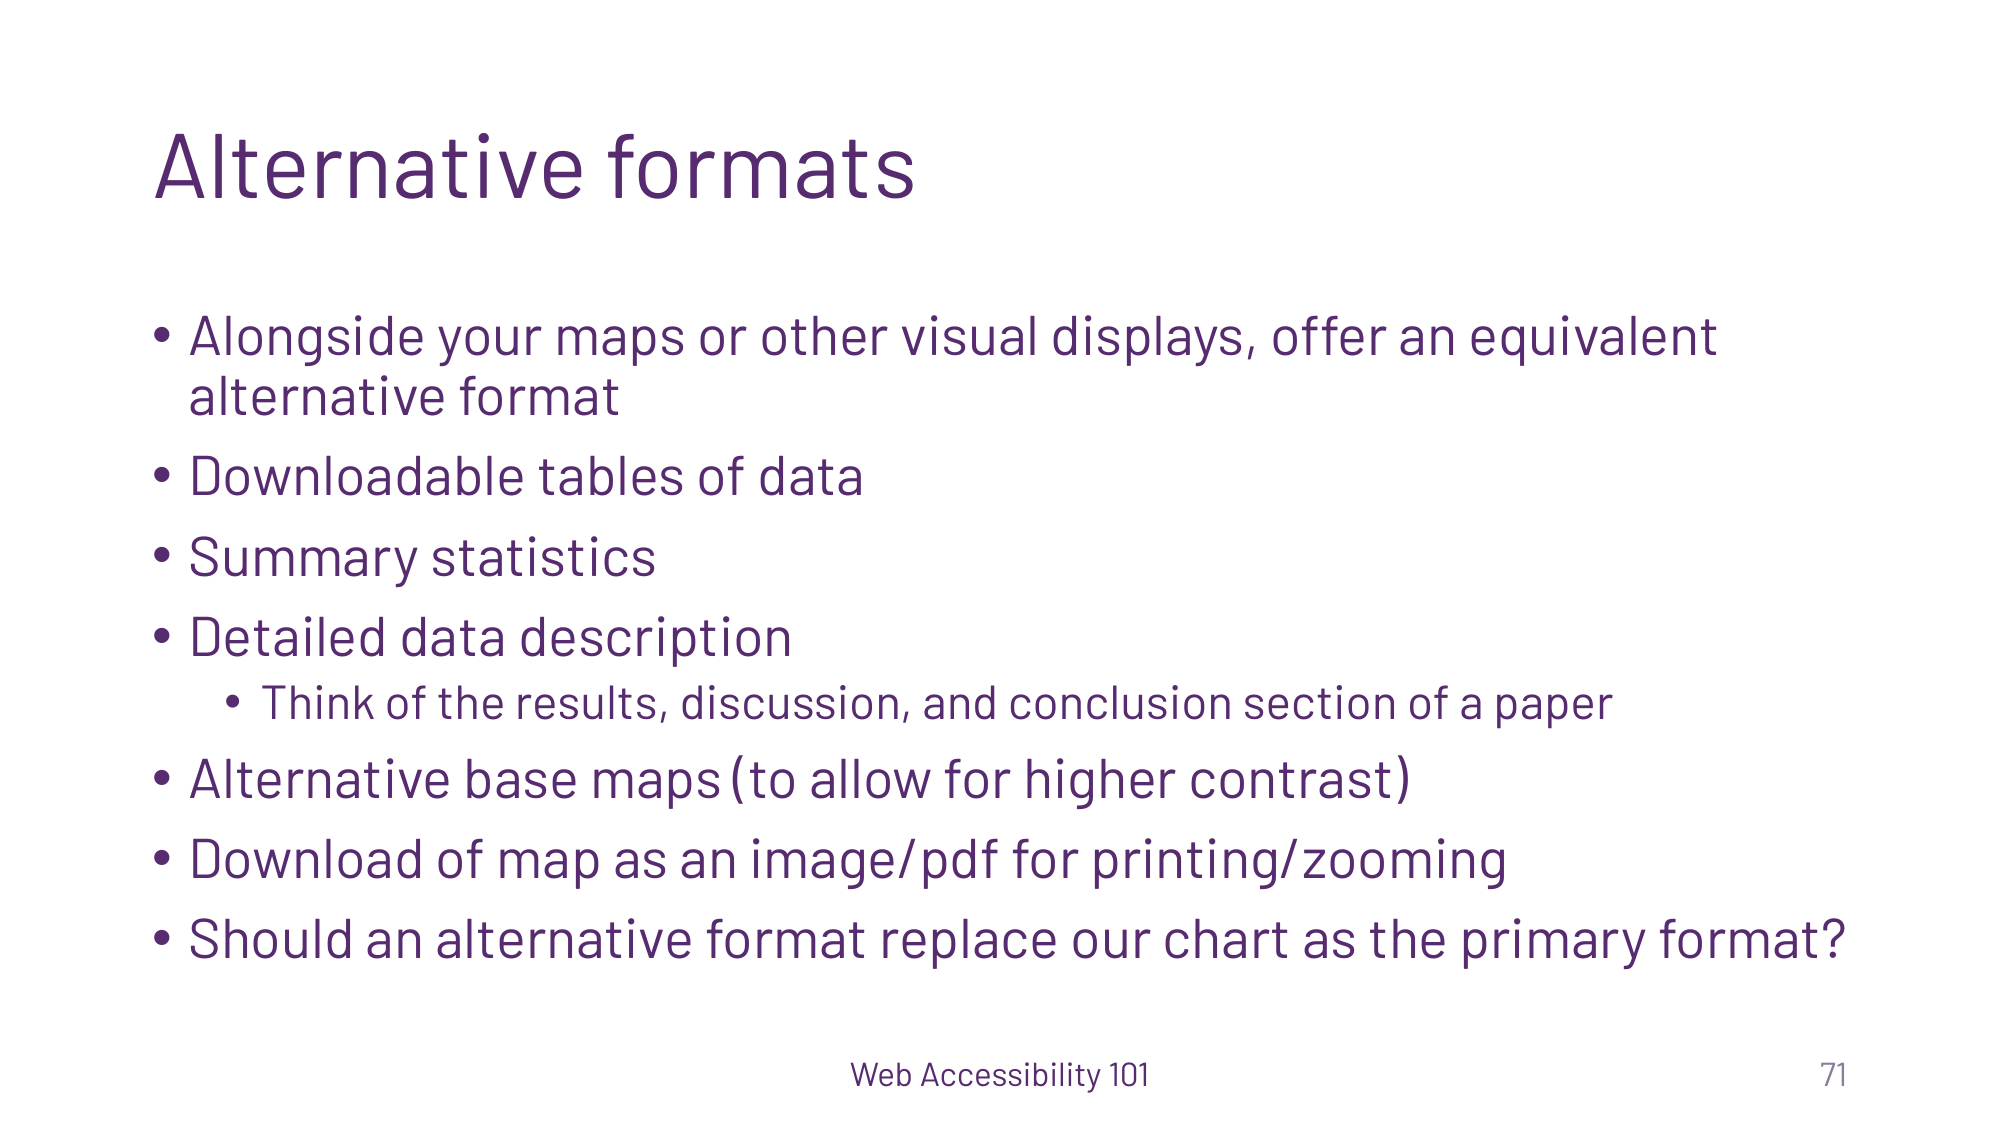

# Alternative formats
Alongside your maps or other visual displays, offer an equivalent alternative format
Downloadable tables of data
Summary statistics
Detailed data description
Think of the results, discussion, and conclusion section of a paper
Alternative base maps (to allow for higher contrast)
Download of map as an image/pdf for printing/zooming
Should an alternative format replace our chart as the primary format?
Web Accessibility 101
71